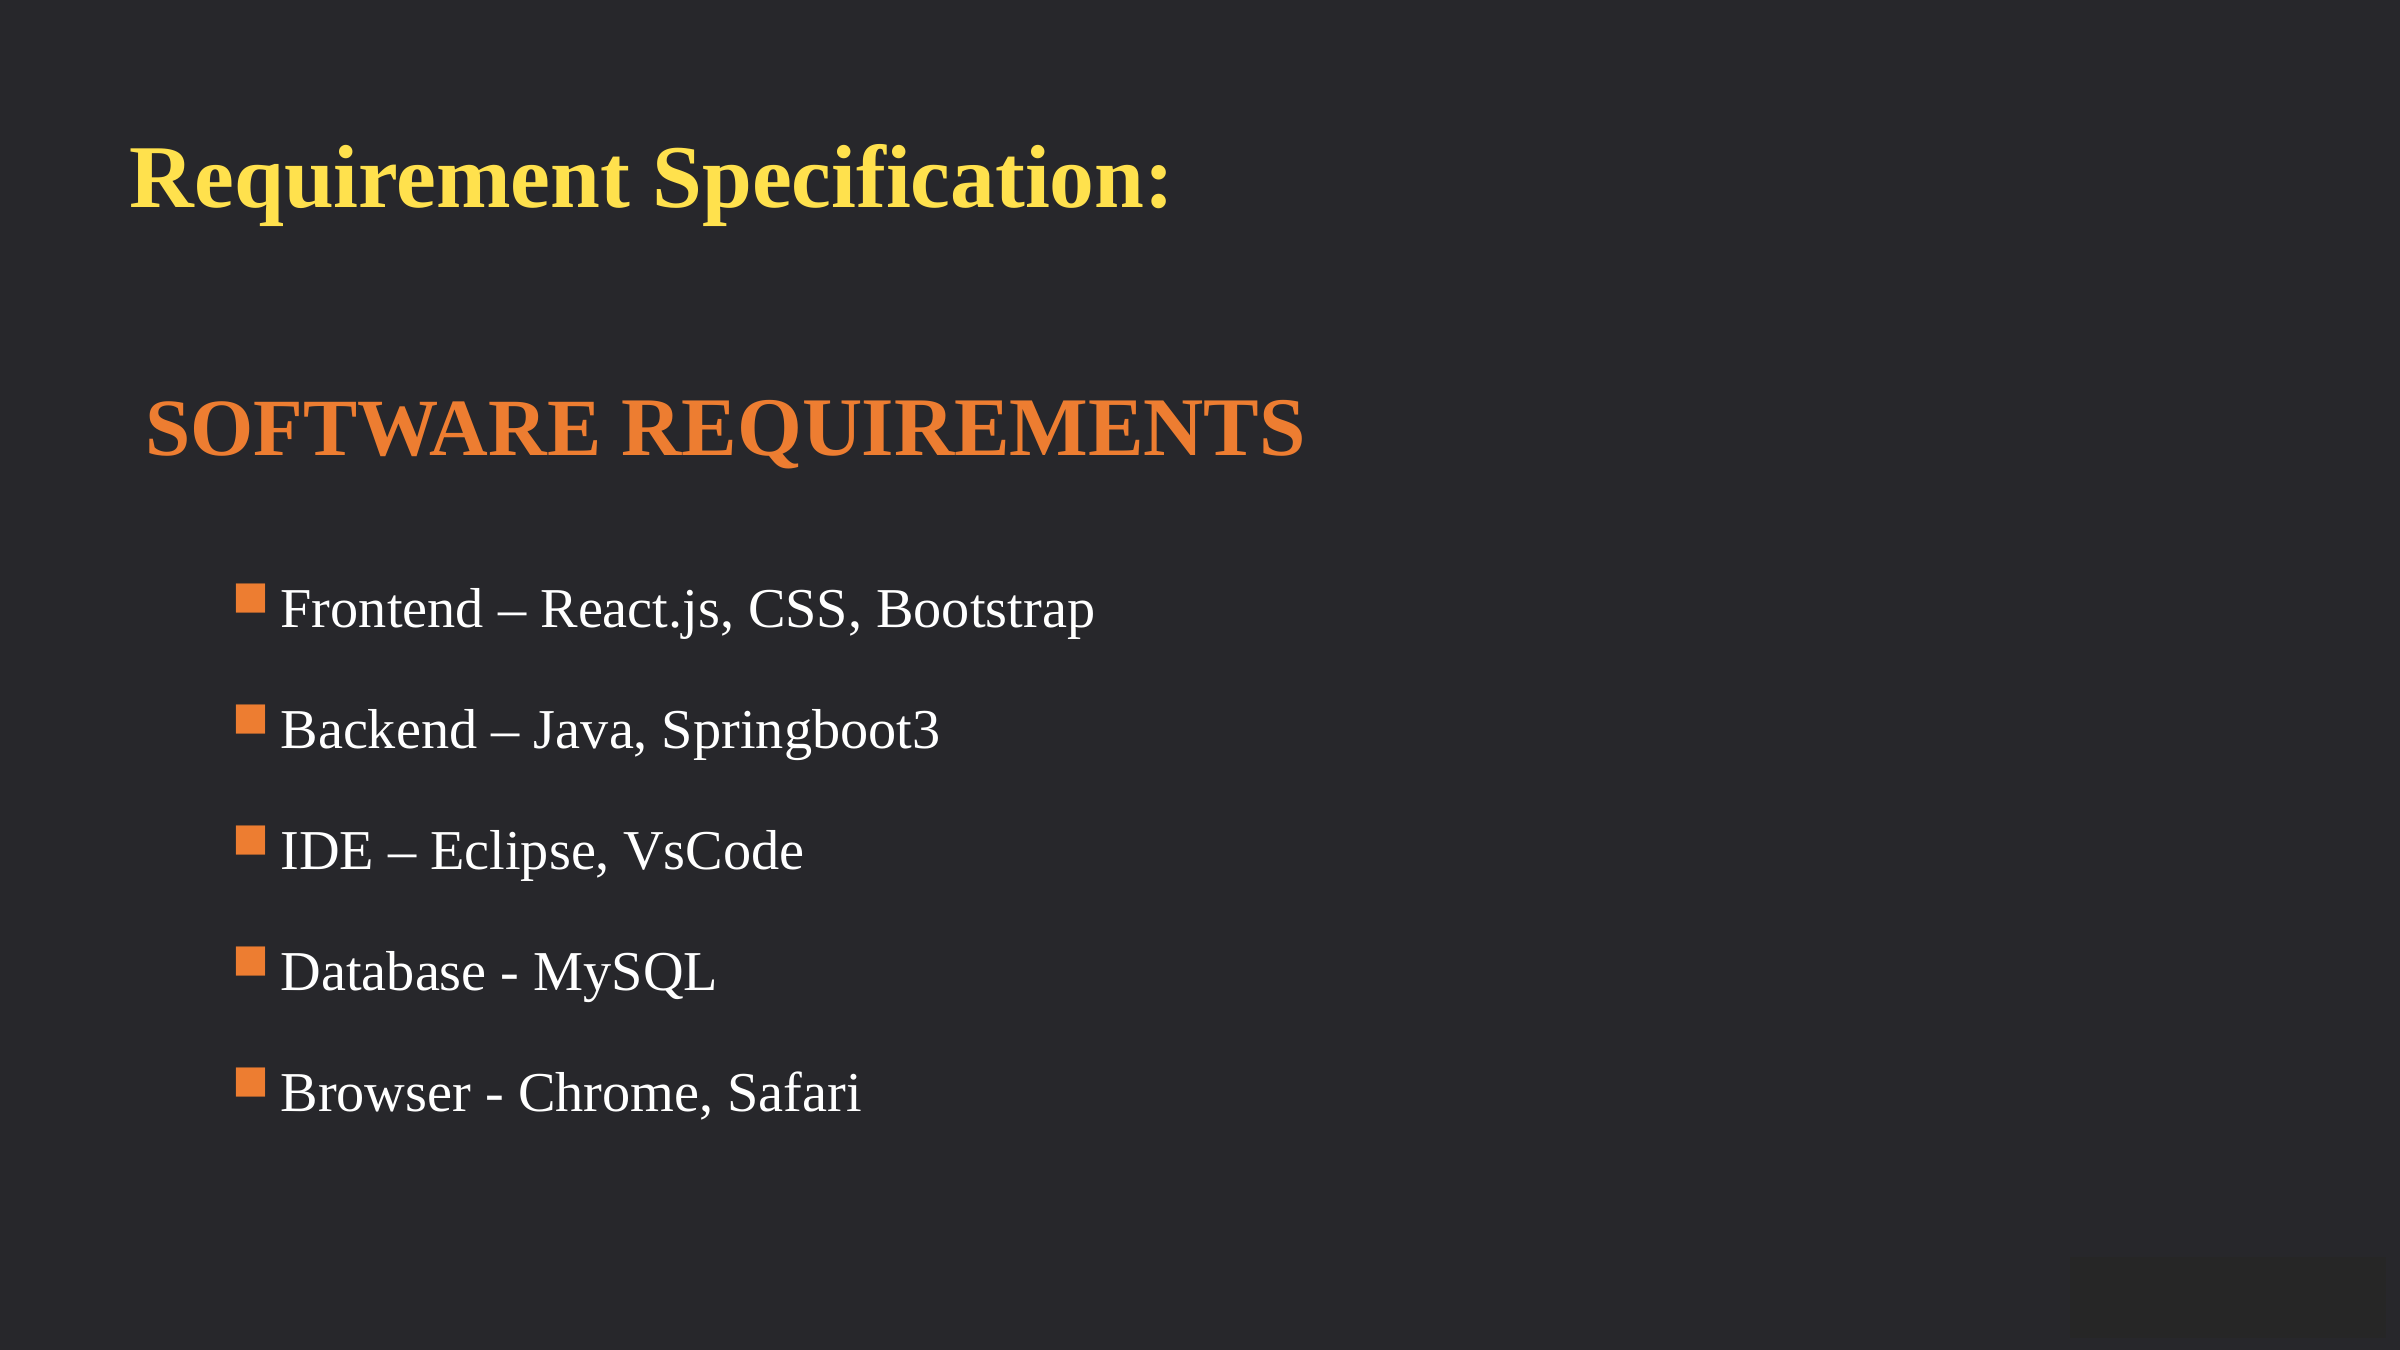

Requirement Specification:
SOFTWARE REQUIREMENTS

Frontend – React.js, CSS, Bootstrap
Backend – Java, Springboot3
IDE – Eclipse, VsCode
Database - MySQL
Browser - Chrome, Safari